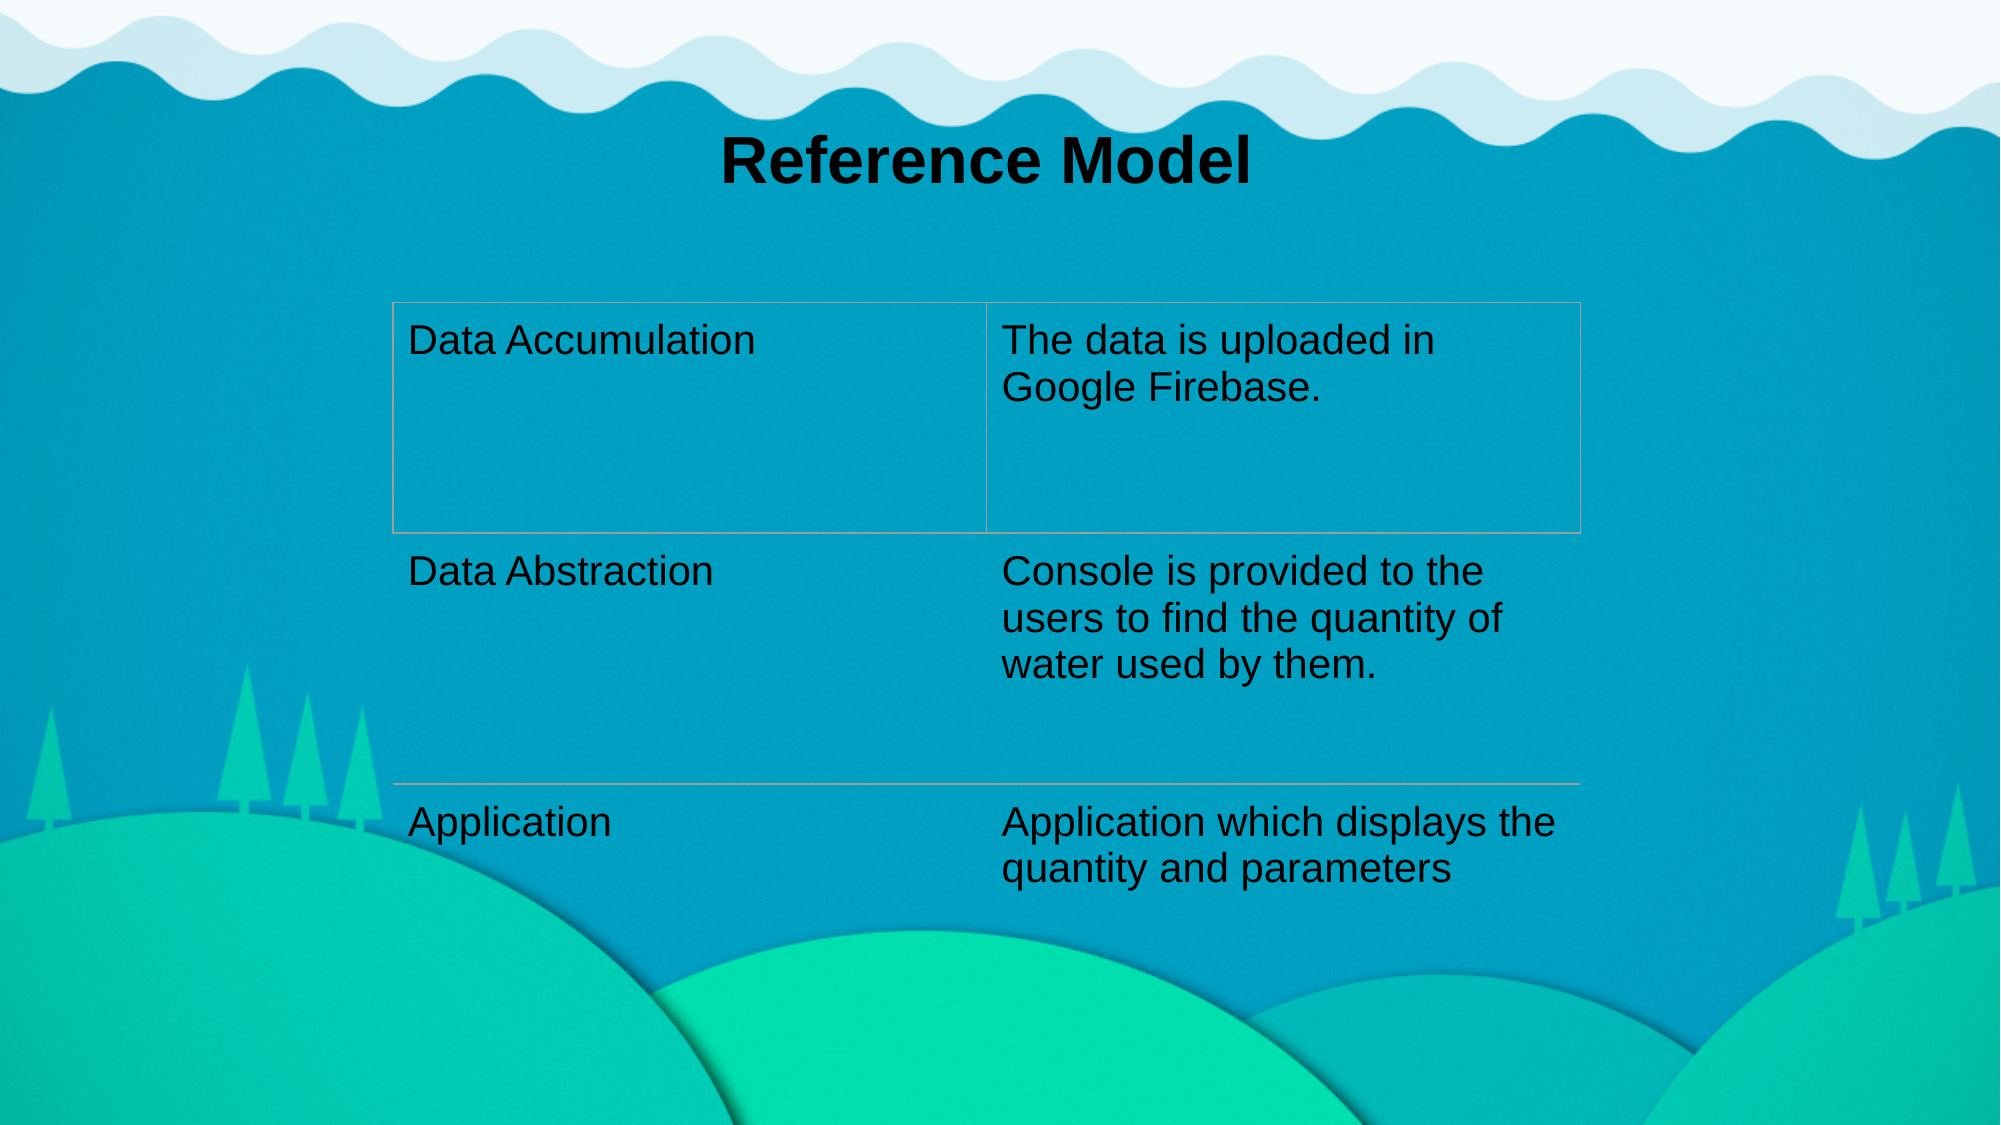

Reference Model
| Data Accumulation | The data is uploaded in Google Firebase. |
| --- | --- |
| Data Abstraction | Console is provided to the users to find the quantity of water used by them. |
| Application | Application which displays the quantity and parameters |